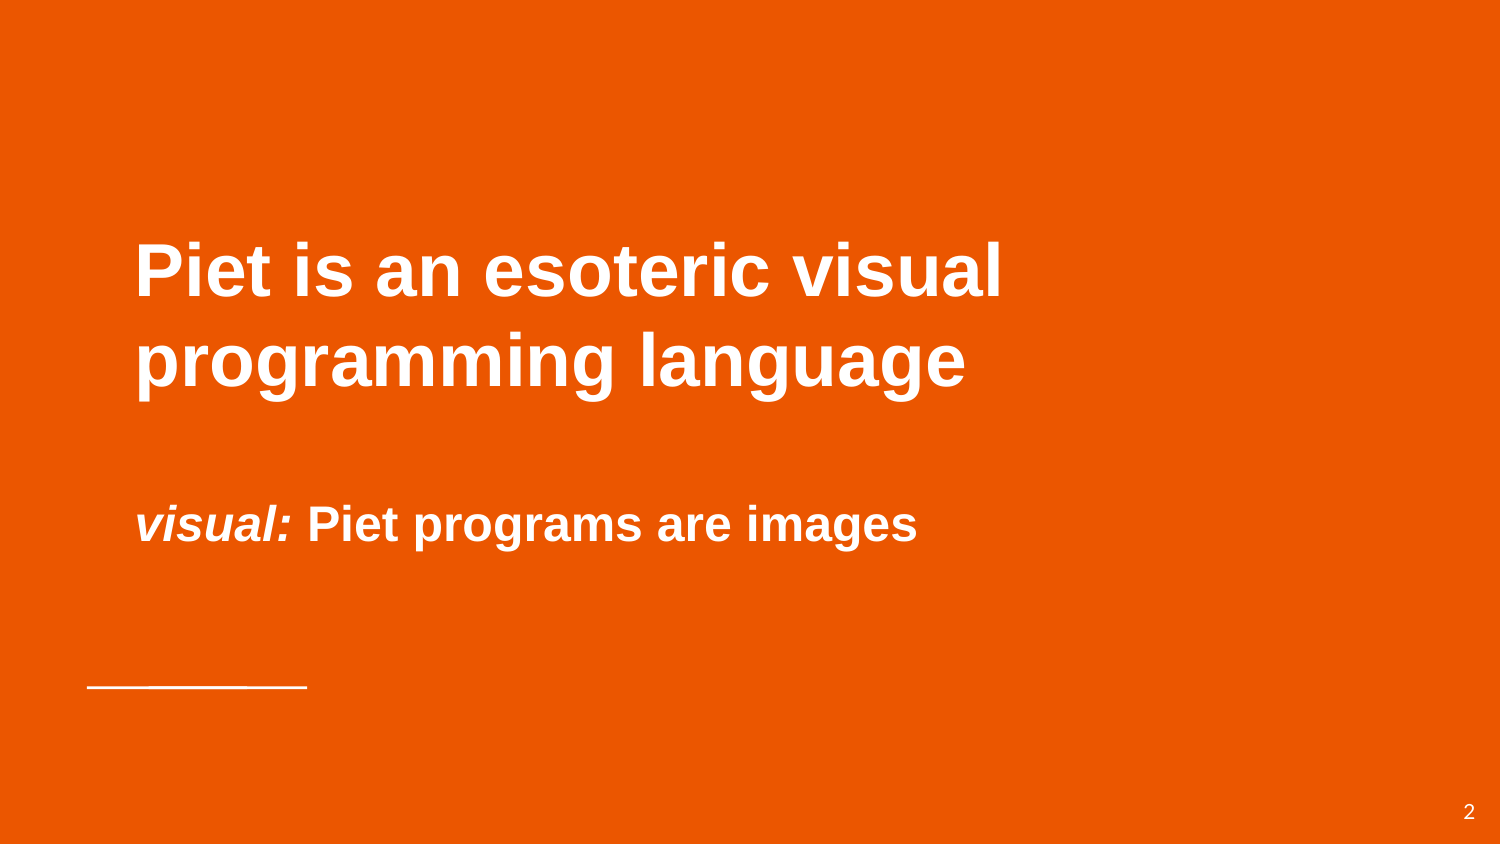

# Piet is an esoteric visual programming language

visual: Piet programs are images
2